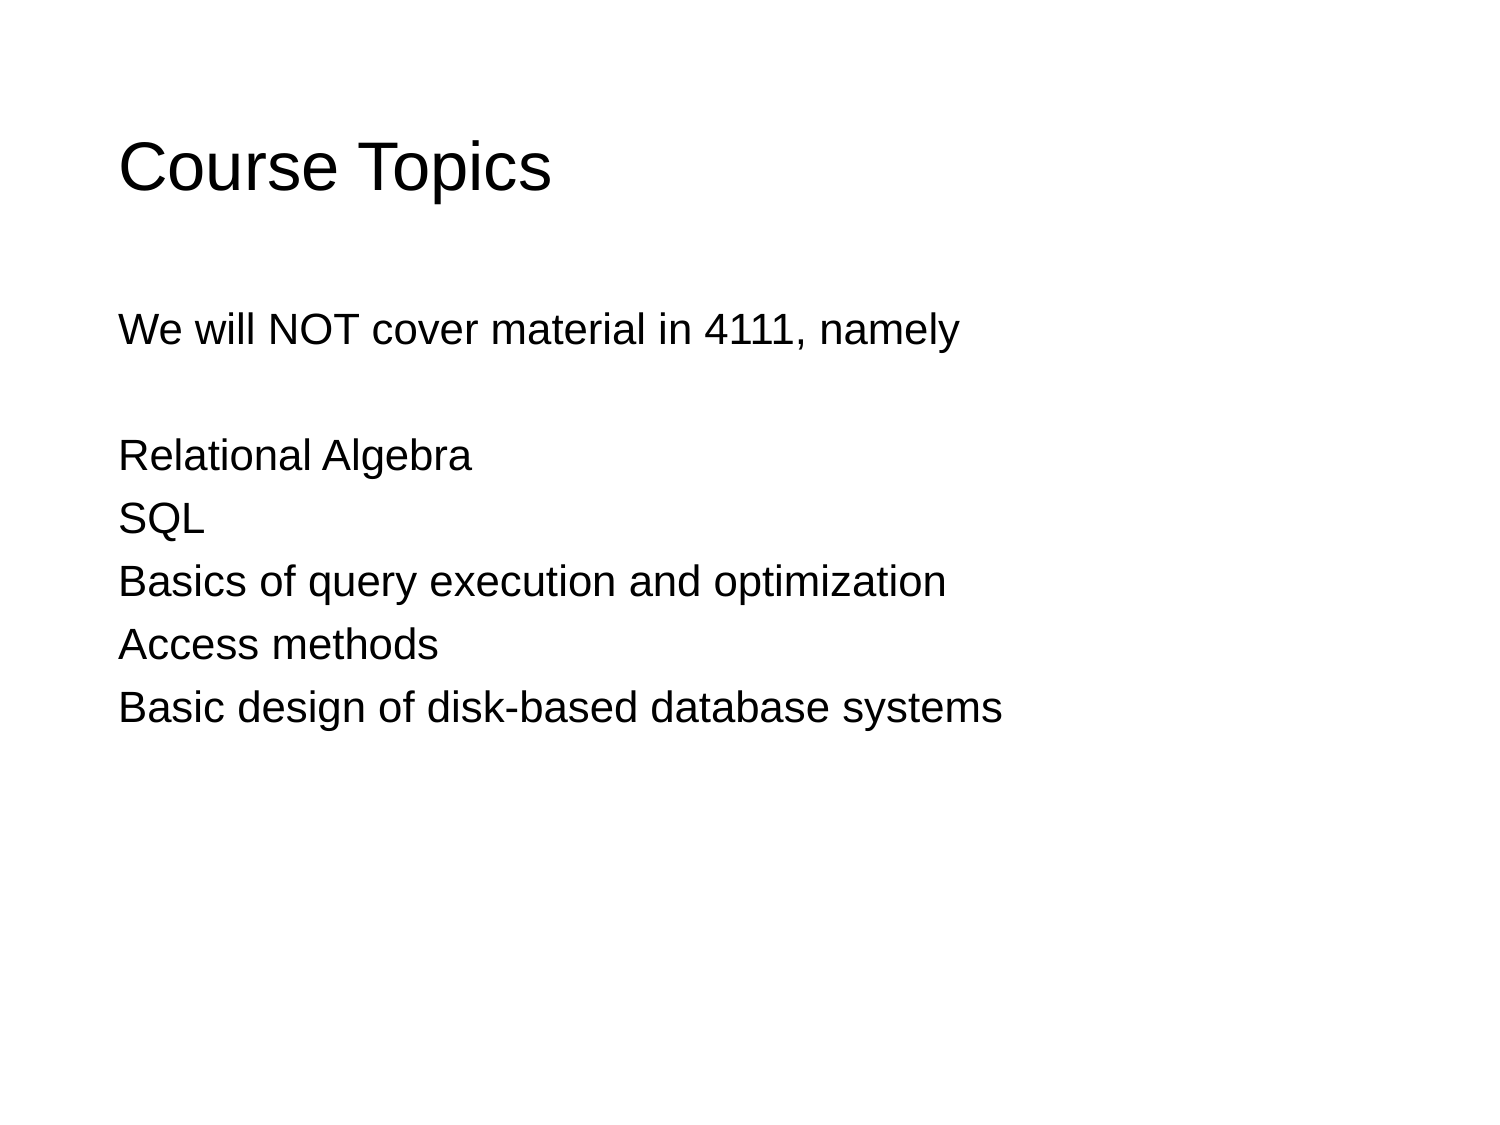

# Course Topics
We will NOT cover material in 4111, namely

Relational Algebra
SQL
Basics of query execution and optimization
Access methods
Basic design of disk-based database systems